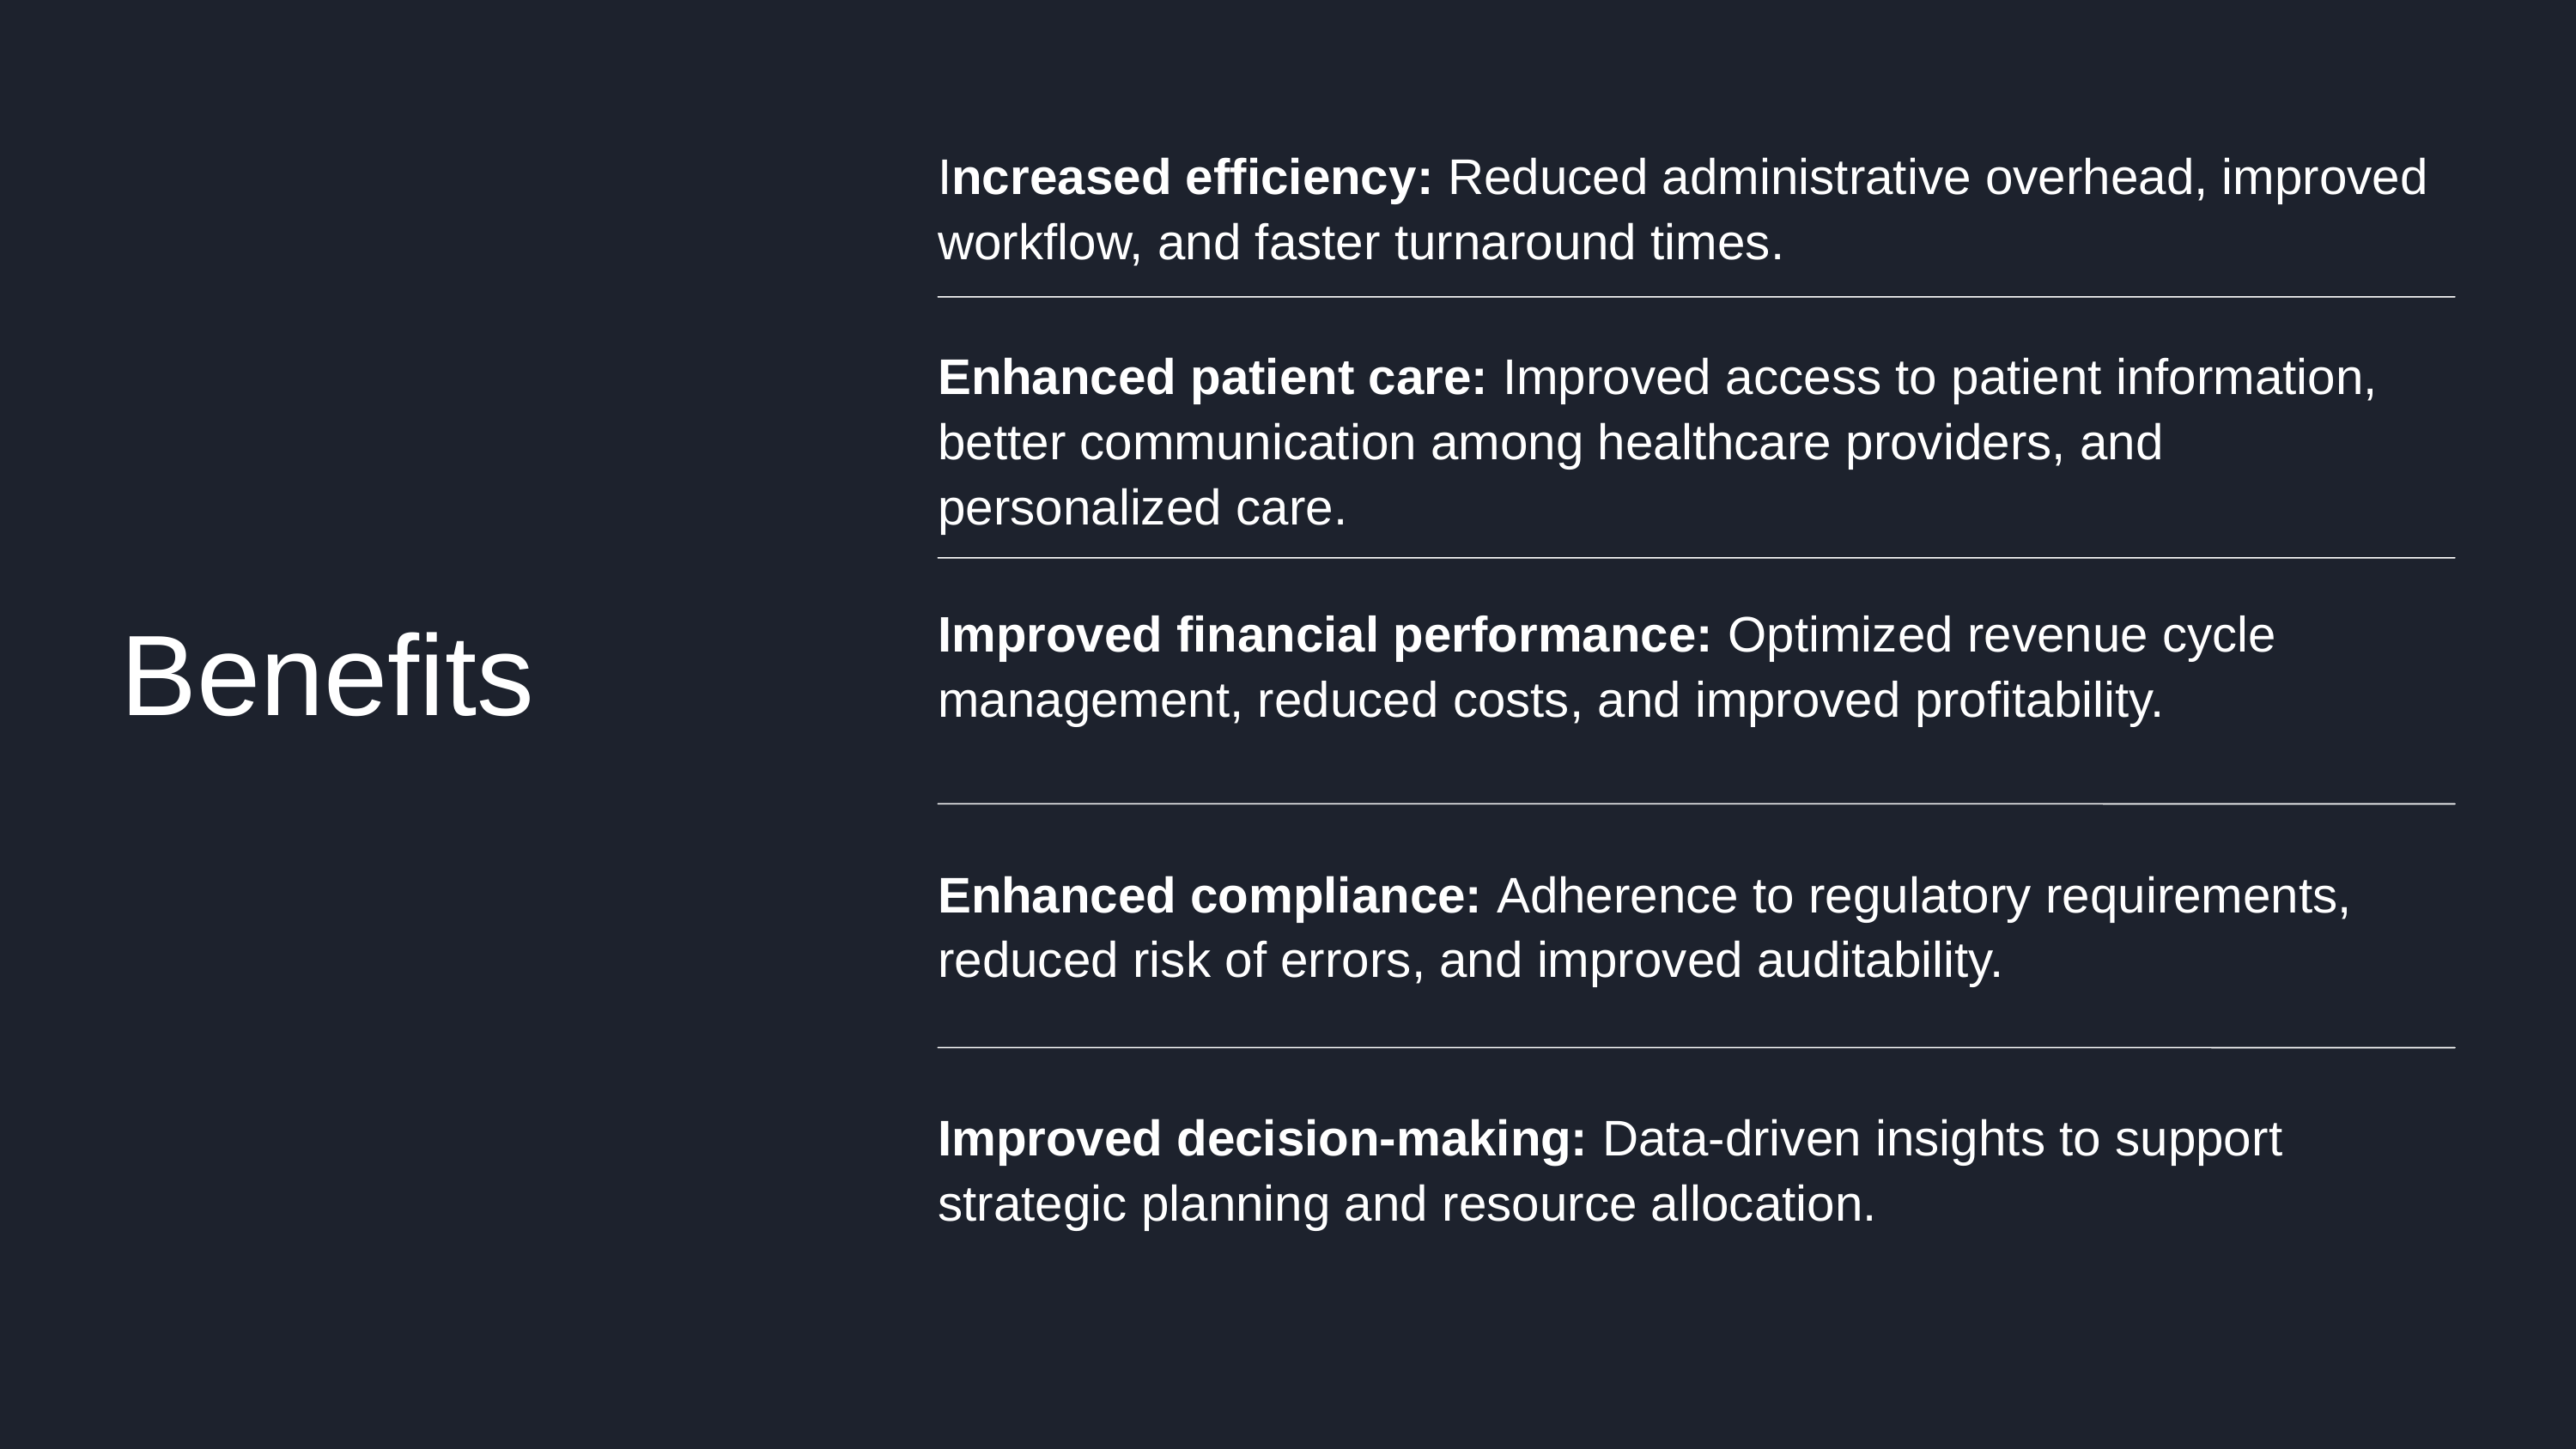

Increased efficiency: Reduced administrative overhead, improved workflow, and faster turnaround times.

Enhanced patient care: Improved access to patient information, better communication among healthcare providers, and personalized care.

Improved financial performance: Optimized revenue cycle management, reduced costs, and improved profitability.

Benefits

Enhanced compliance: Adherence to regulatory requirements, reduced risk of errors, and improved auditability.

Improved decision-making: Data-driven insights to support strategic planning and resource allocation.